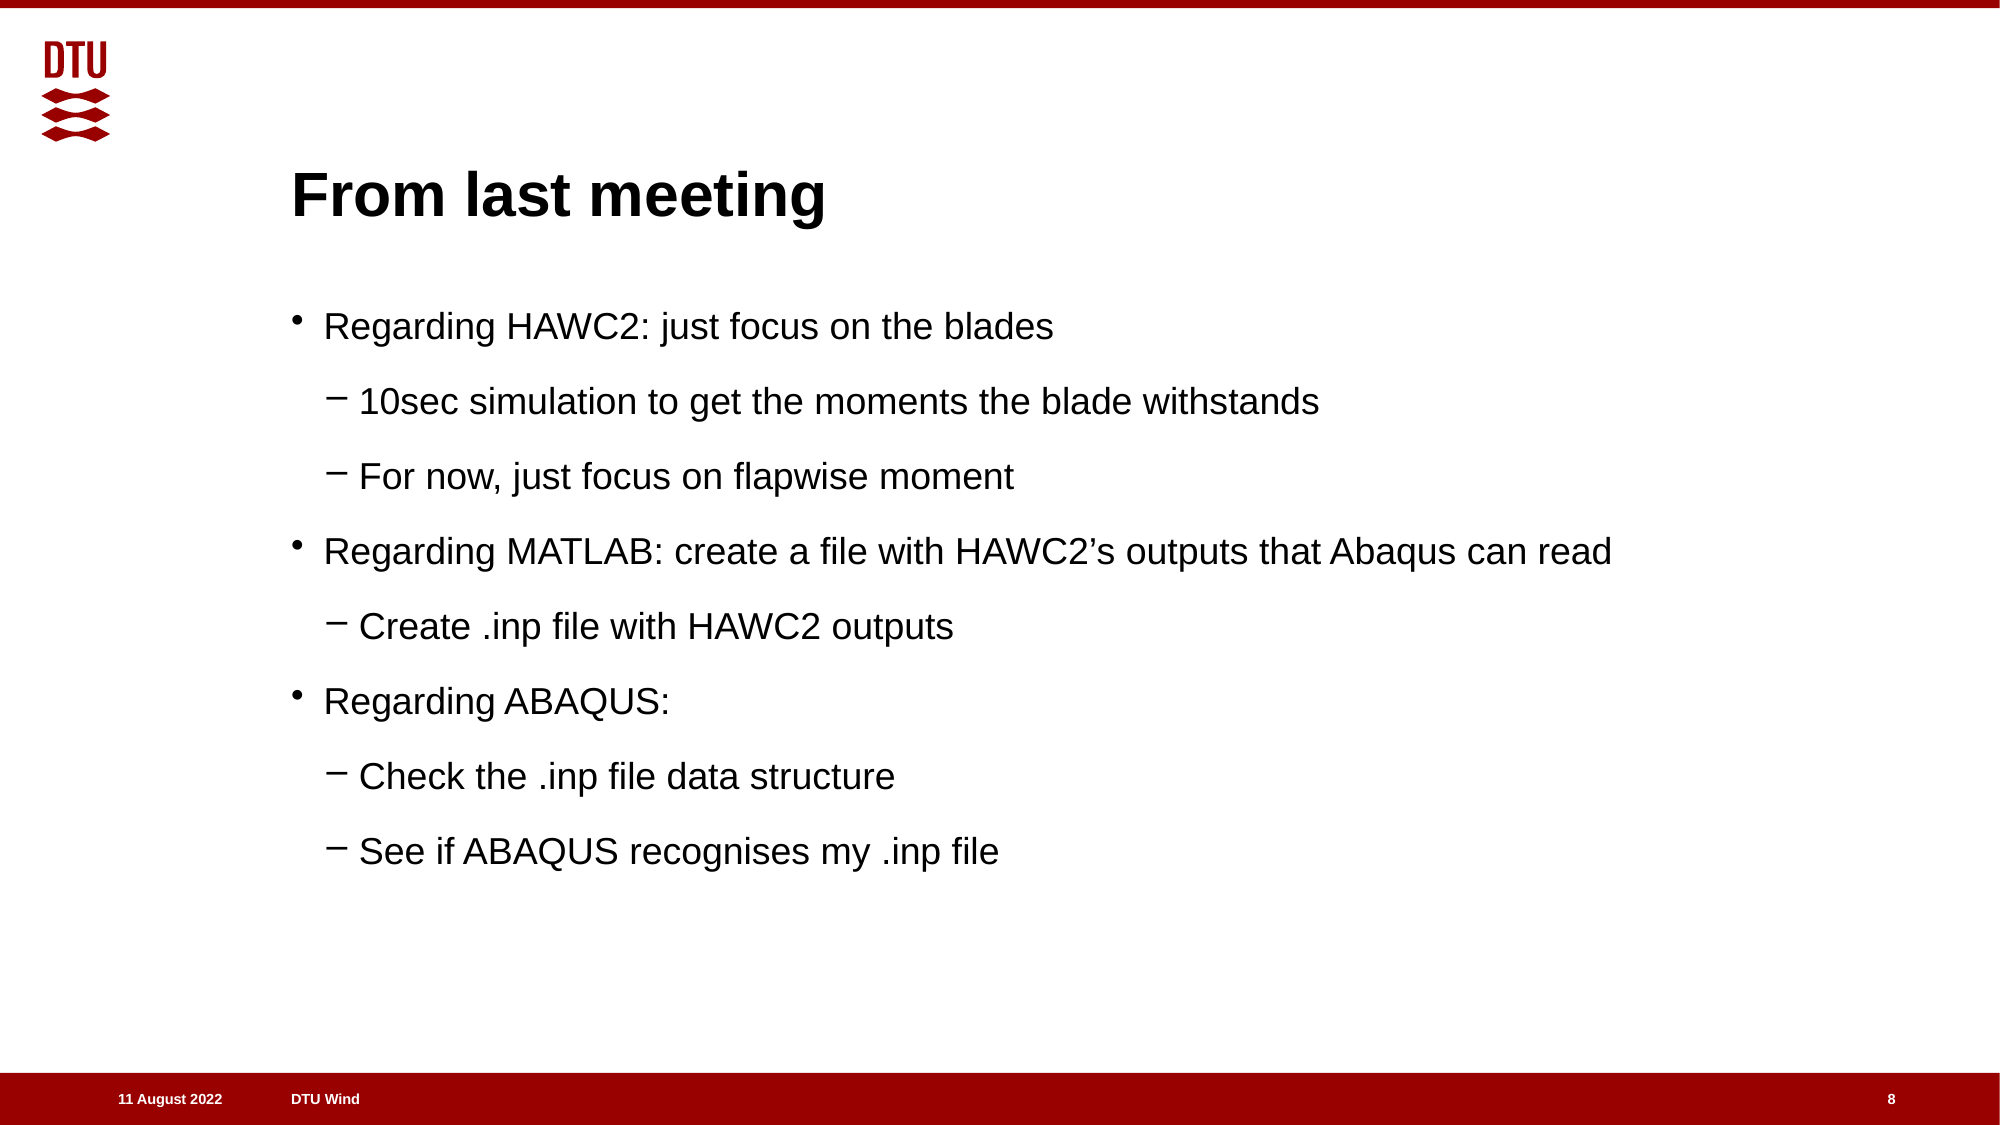

# From last meeting
Regarding HAWC2: just focus on the blades
10sec simulation to get the moments the blade withstands
For now, just focus on flapwise moment
Regarding MATLAB: create a file with HAWC2’s outputs that Abaqus can read
Create .inp file with HAWC2 outputs
Regarding ABAQUS:
Check the .inp file data structure
See if ABAQUS recognises my .inp file

8